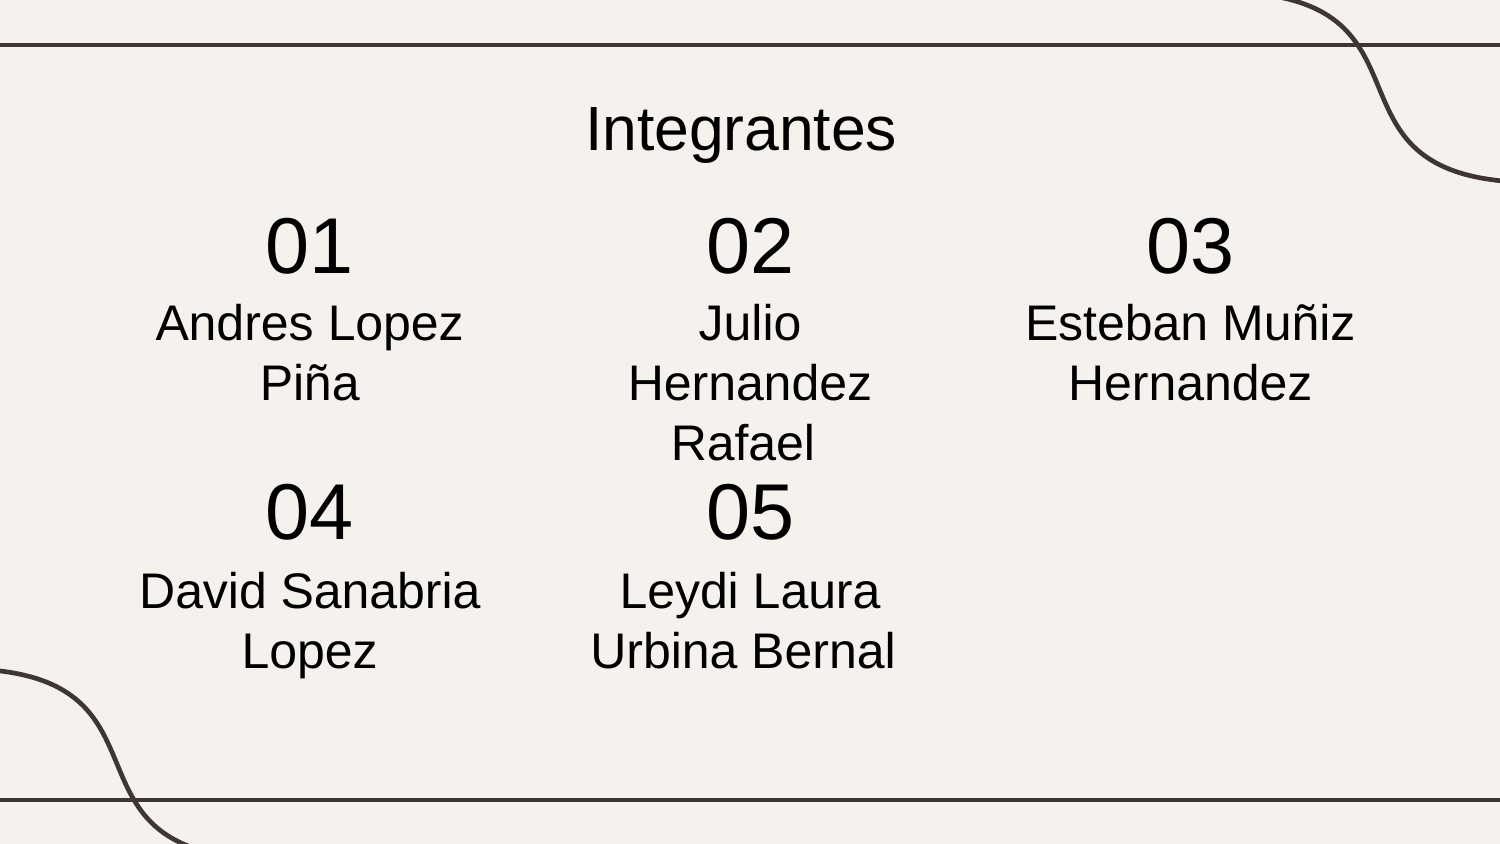

Integrantes
01
02
03
# Andres Lopez Piña
Julio Hernandez Rafael
Esteban Muñiz Hernandez
04
05
David Sanabria Lopez
Leydi Laura Urbina Bernal